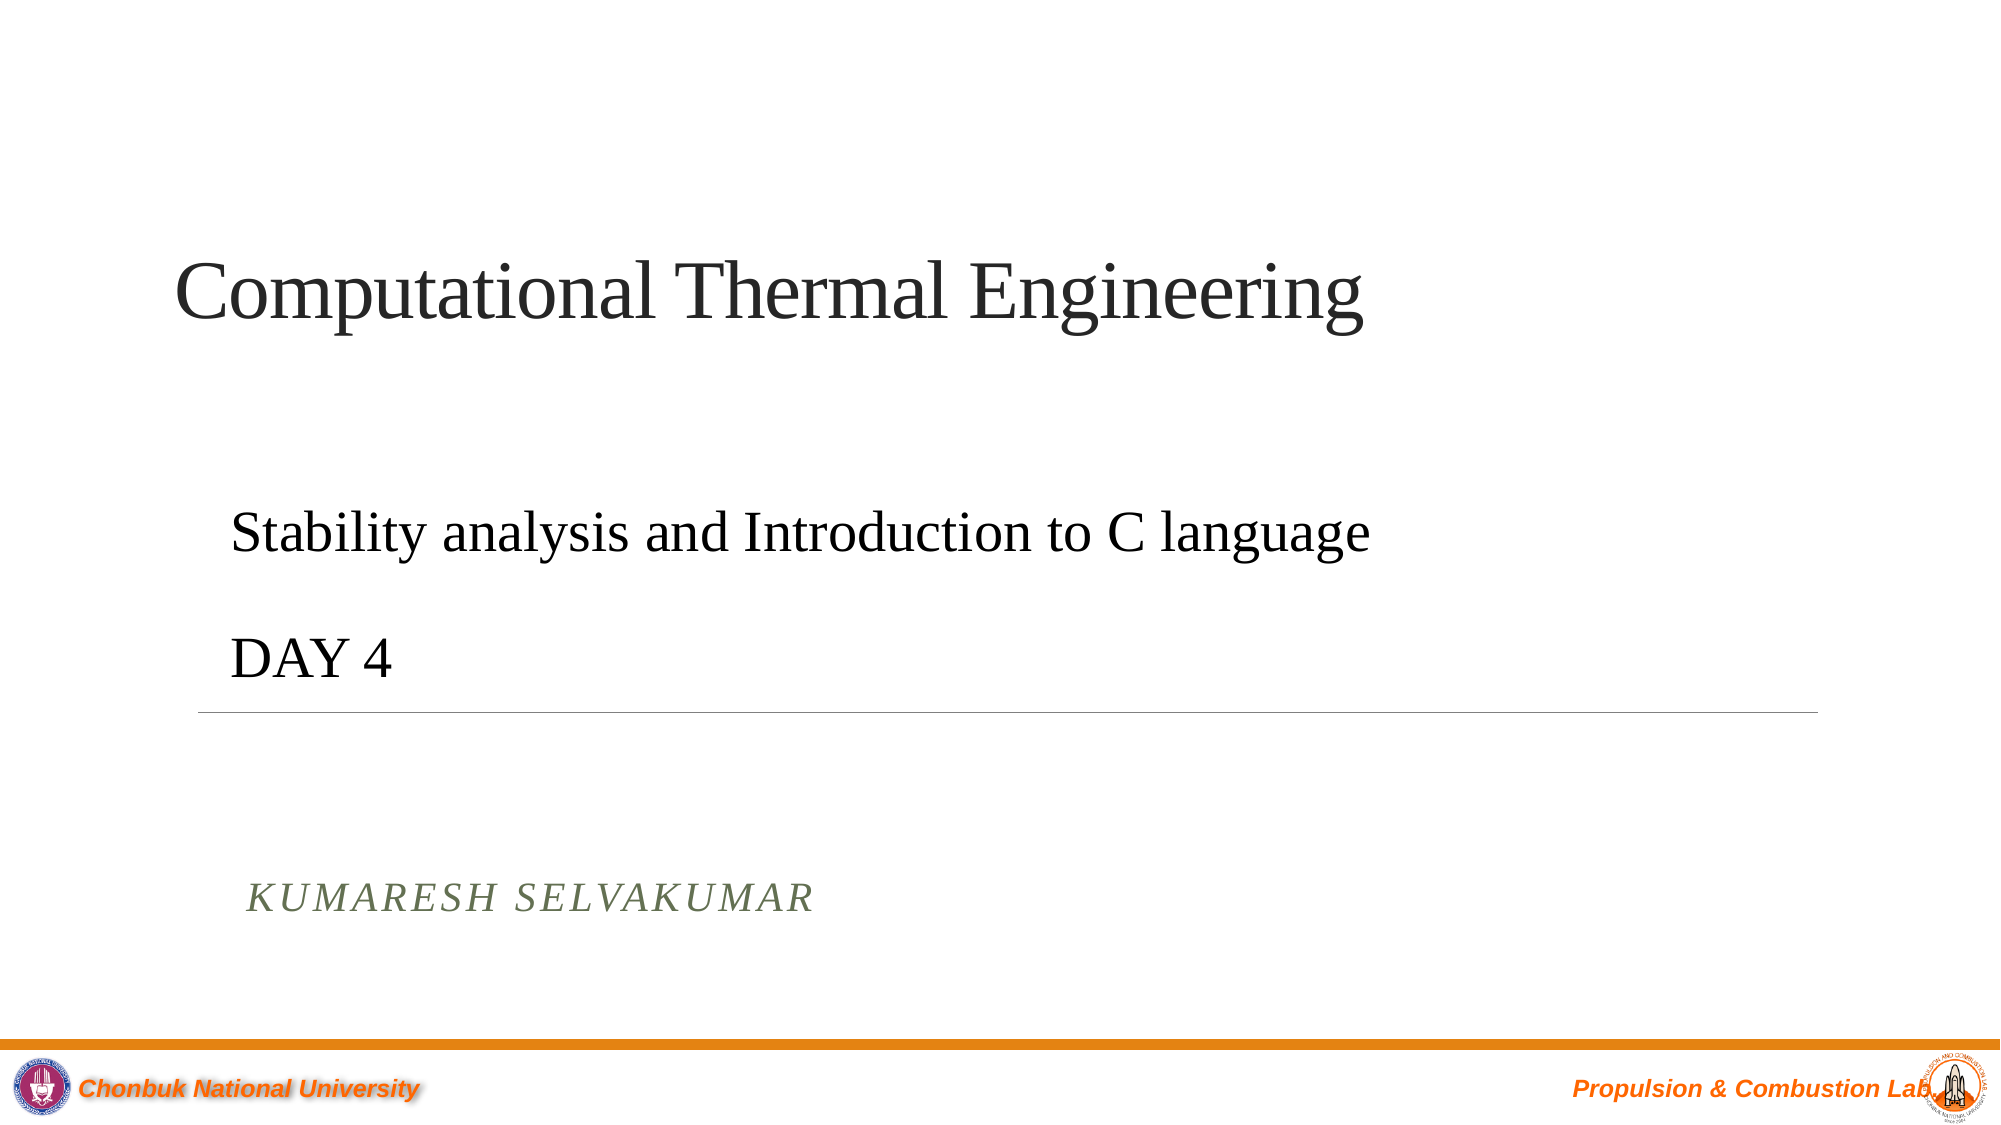

# Computational Thermal Engineering
Stability analysis and Introduction to C language

DAY 4
Kumaresh Selvakumar